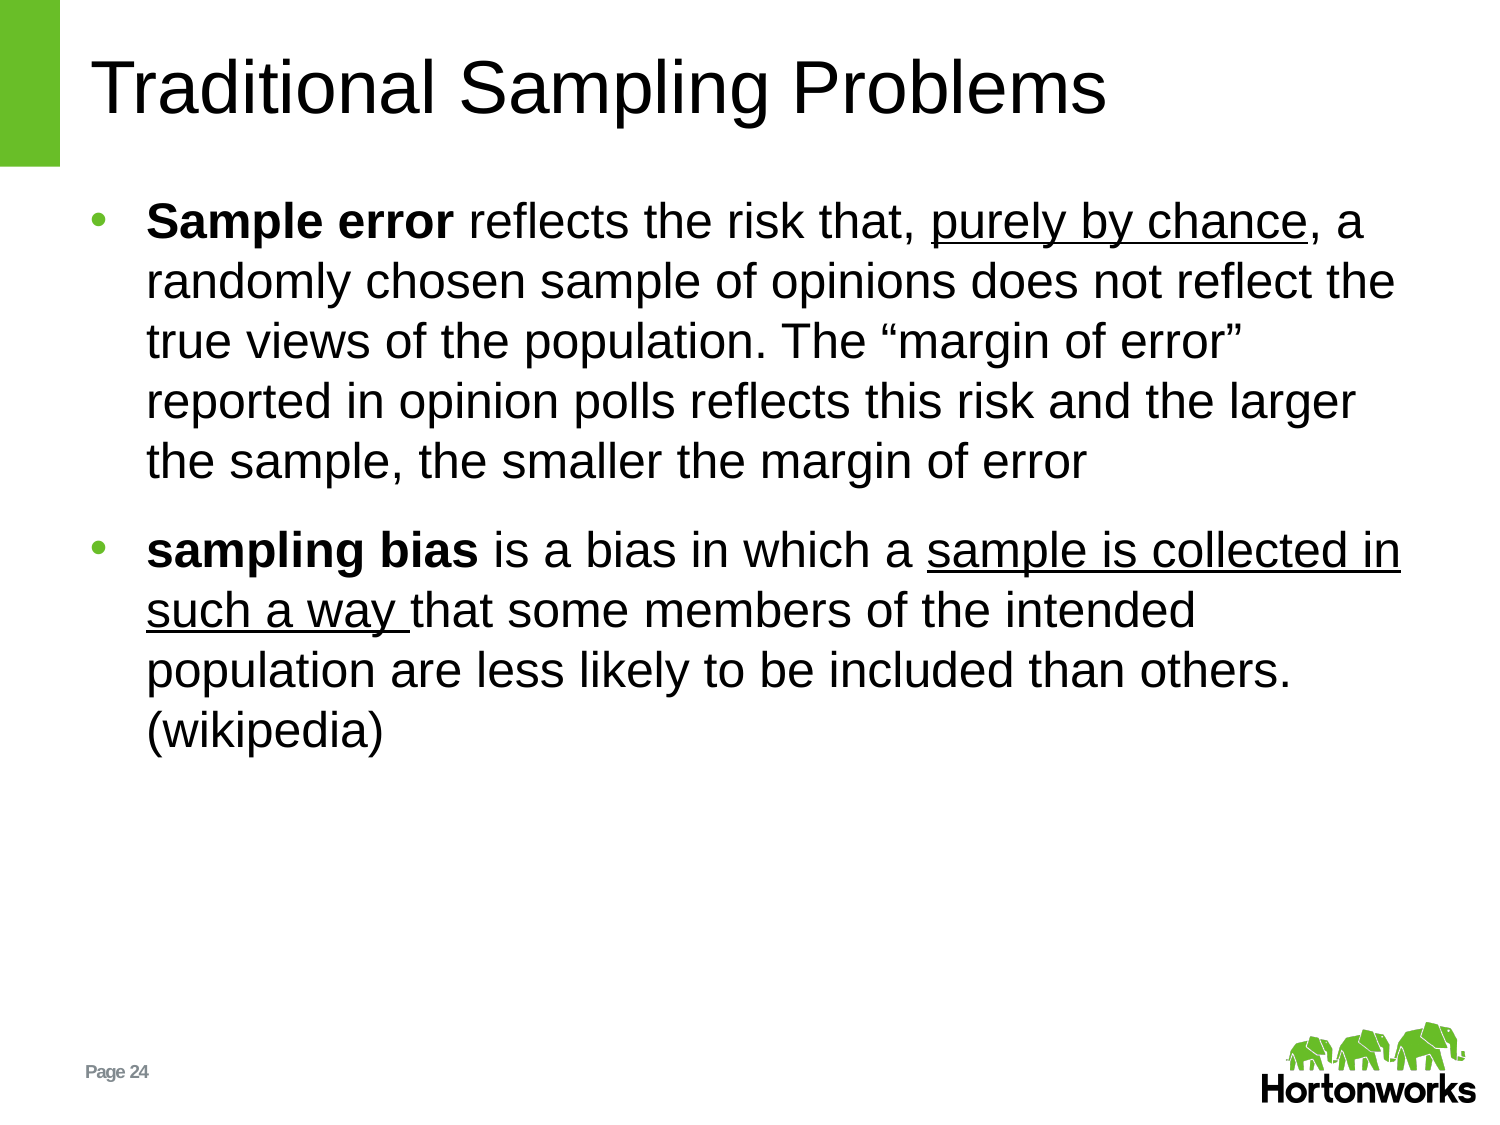

# Traditional Sampling Problems
Sample error reflects the risk that, purely by chance, a randomly chosen sample of opinions does not reflect the true views of the population. The “margin of error” reported in opinion polls reflects this risk and the larger the sample, the smaller the margin of error
sampling bias is a bias in which a sample is collected in such a way that some members of the intended population are less likely to be included than others. (wikipedia)